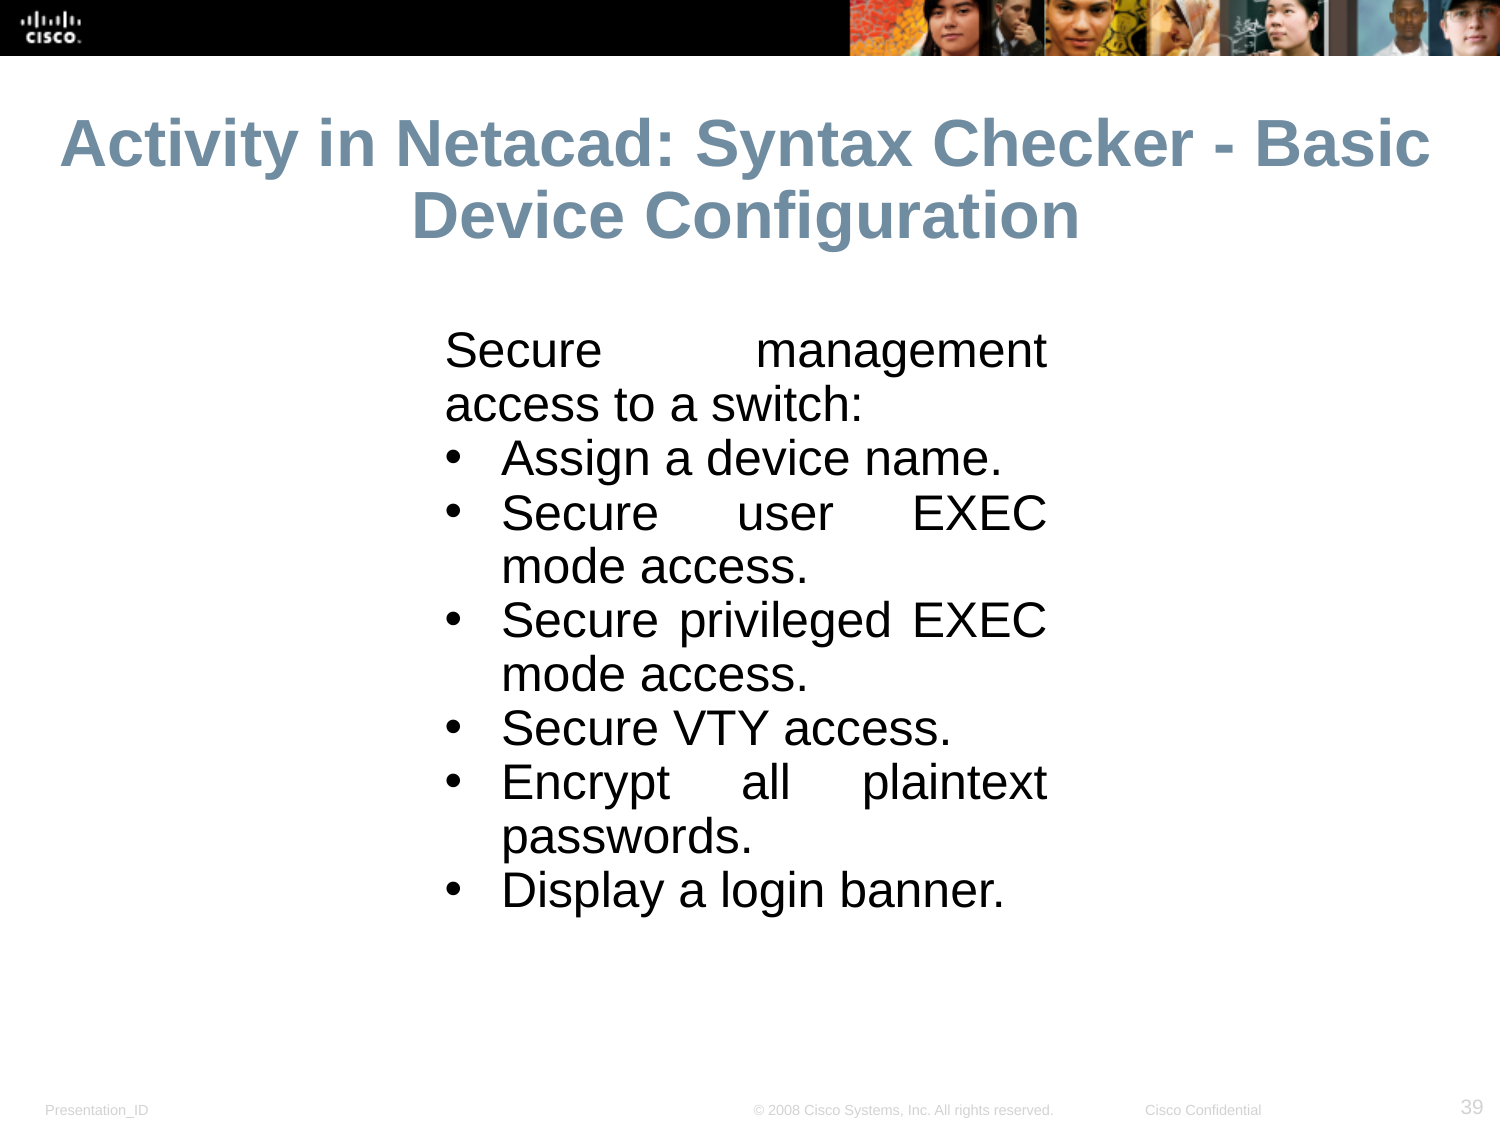

# Activity in Netacad: Syntax Checker - Basic Device Configuration
Secure management access to a switch:
Assign a device name.
Secure user EXEC mode access.
Secure privileged EXEC mode access.
Secure VTY access.
Encrypt all plaintext passwords.
Display a login banner.